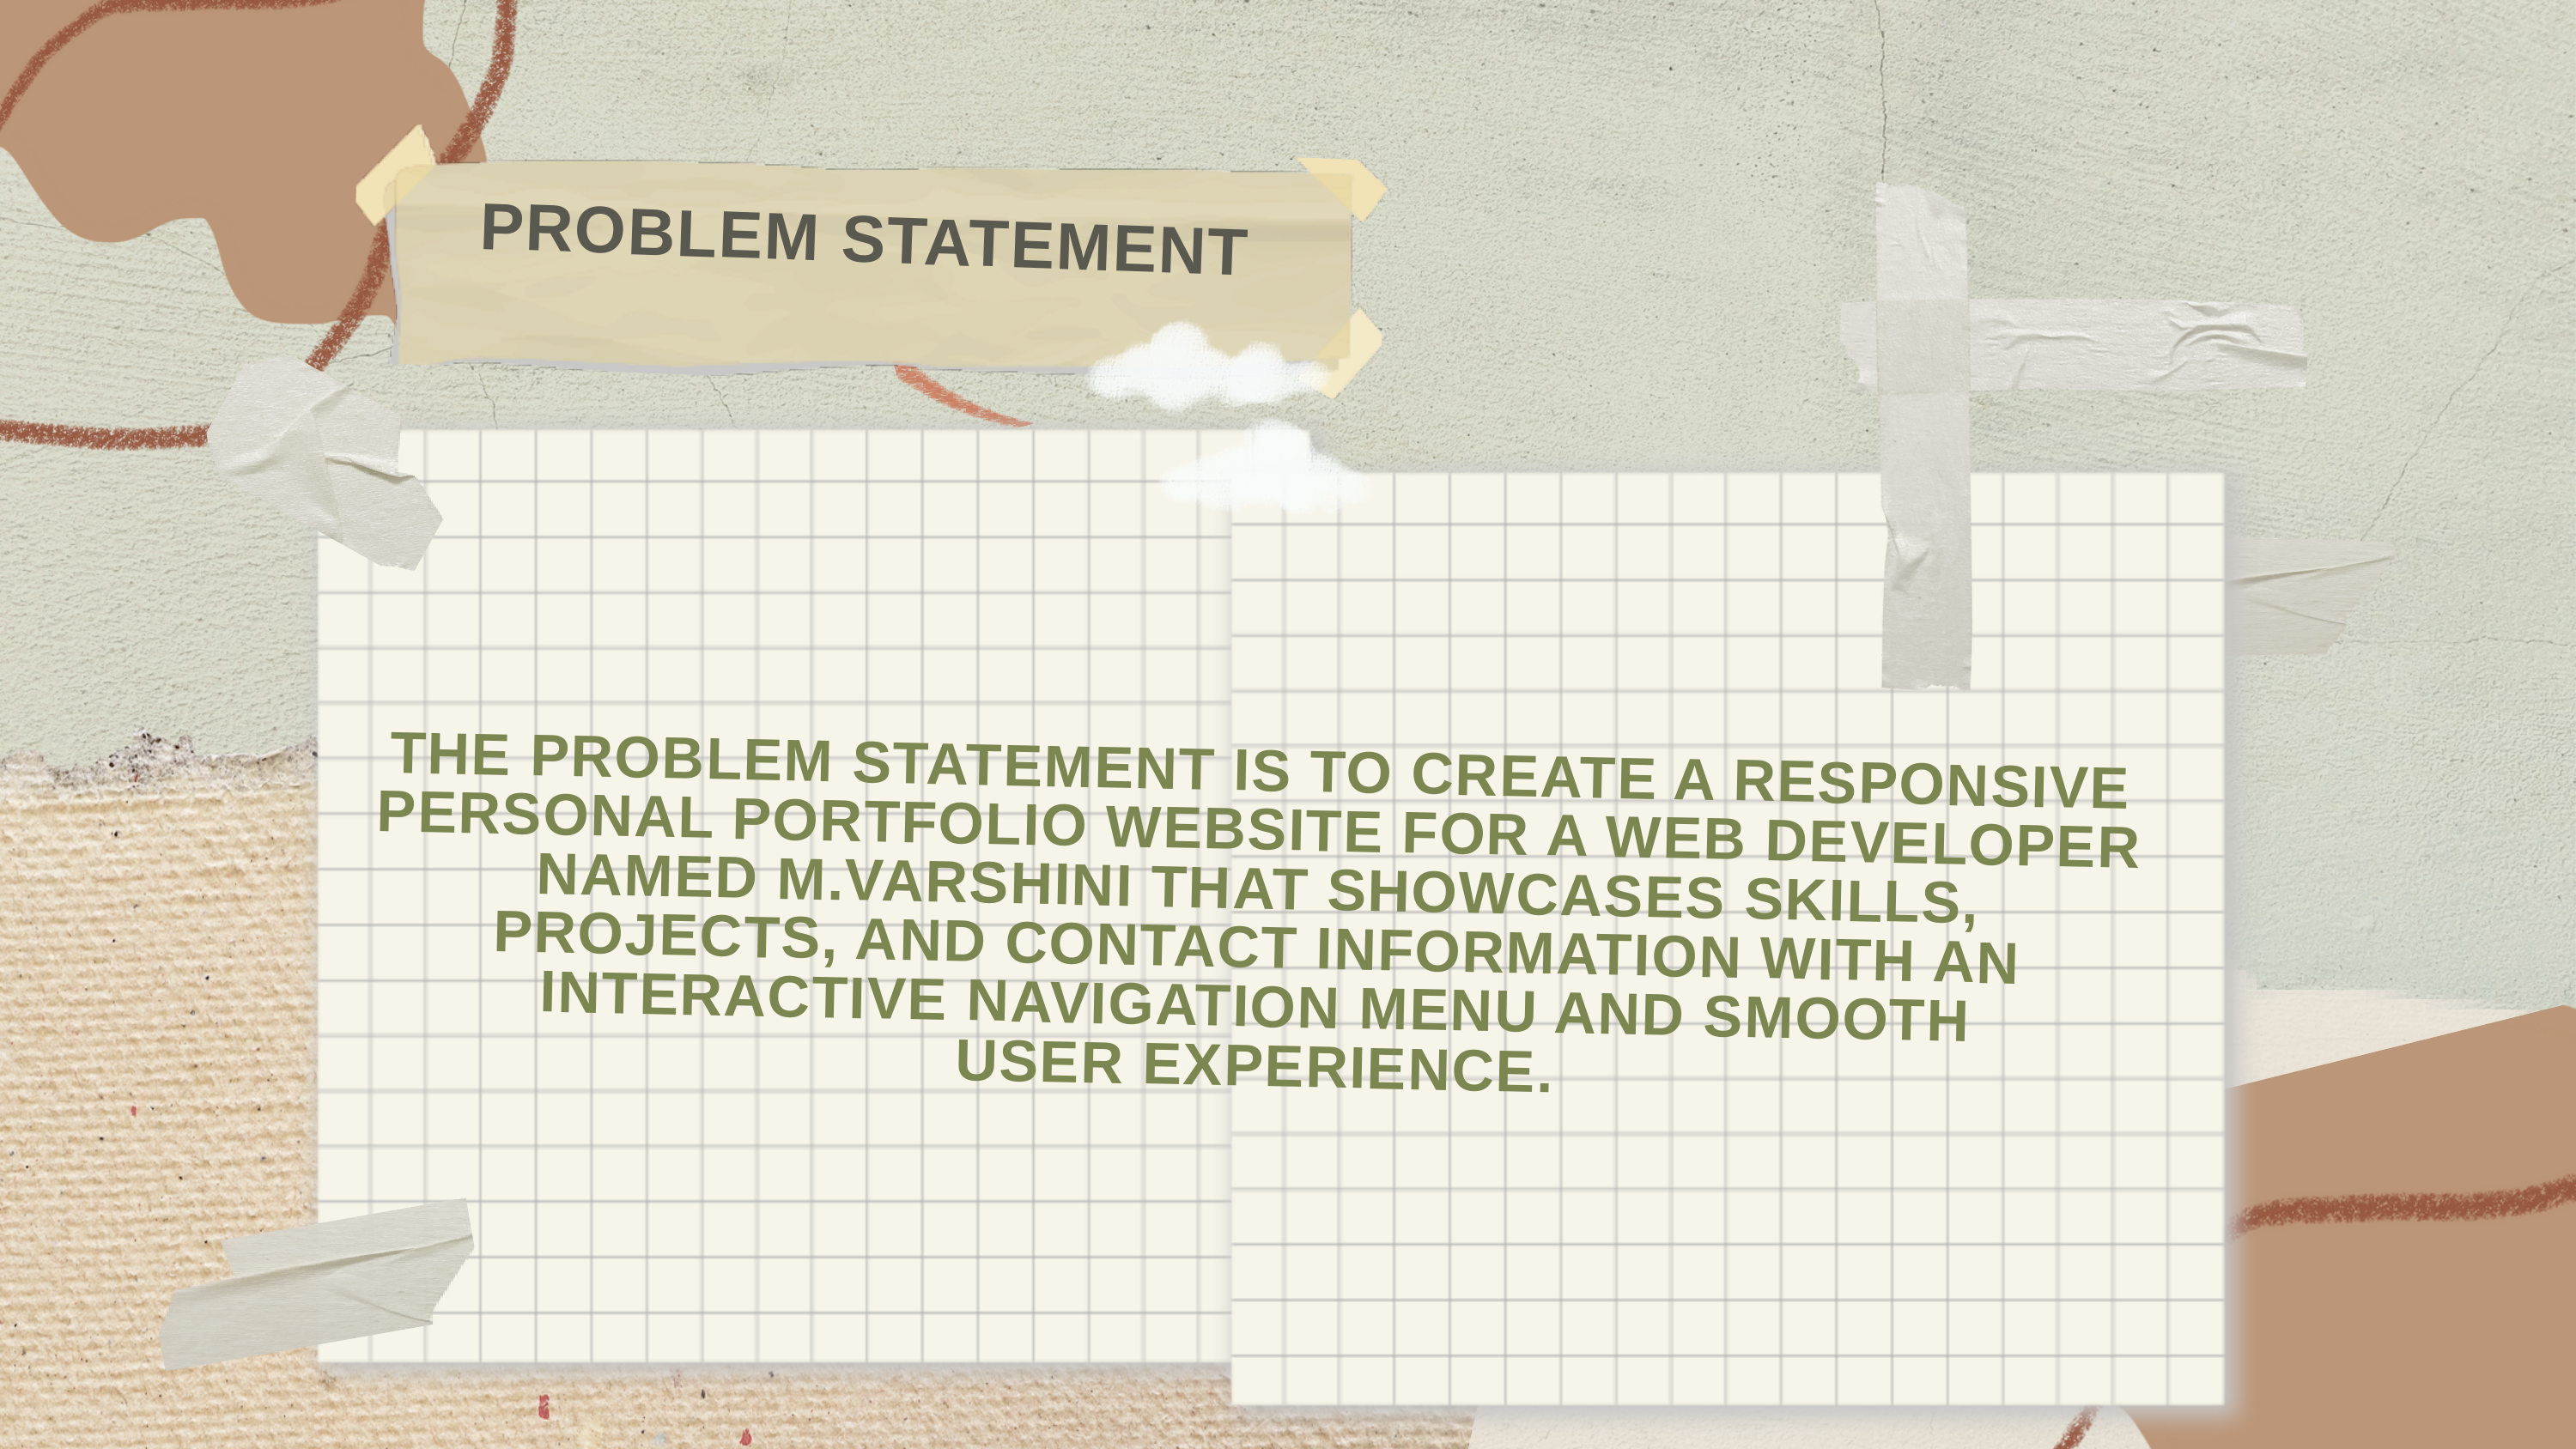

PROBLEM STATEMENT

THE PROBLEM STATEMENT IS TO CREATE A RESPONSIVE PERSONAL PORTFOLIO WEBSITE FOR A WEB DEVELOPER NAMED M.VARSHINI THAT SHOWCASES SKILLS, PROJECTS, AND CONTACT INFORMATION WITH AN INTERACTIVE NAVIGATION MENU AND SMOOTH USER EXPERIENCE.